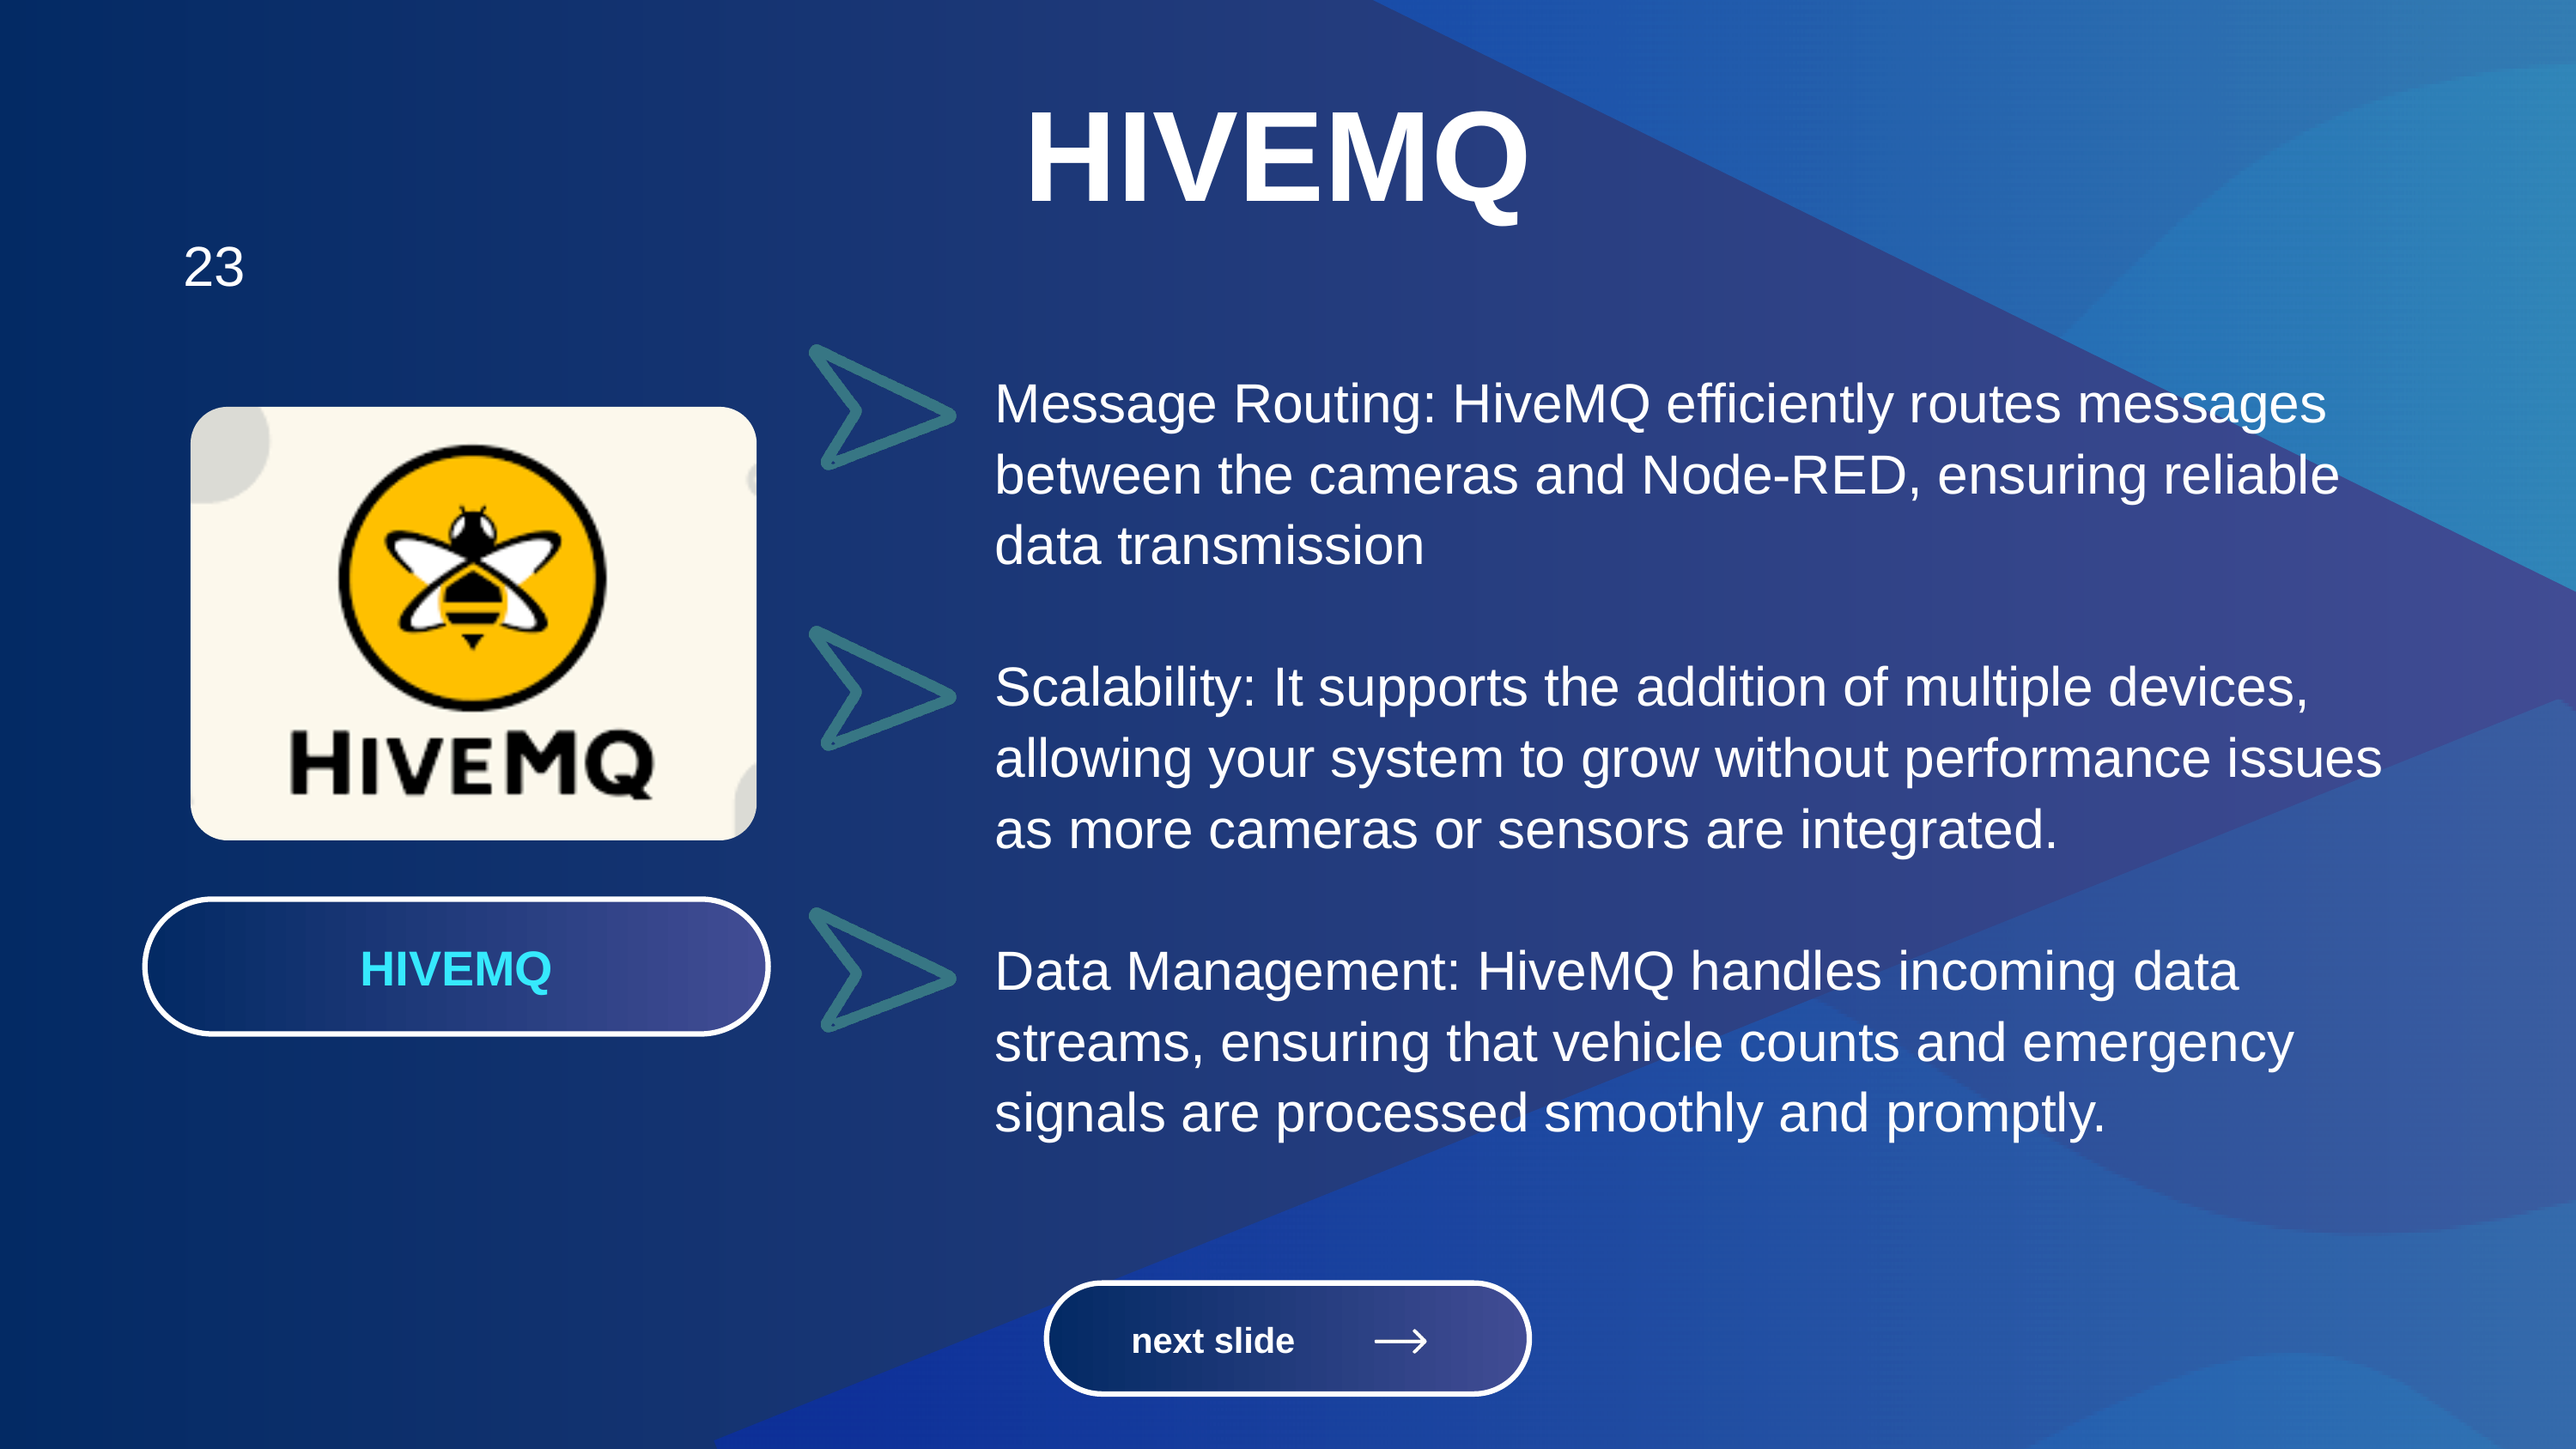

HIVEMQ
23

Message Routing: HiveMQ efficiently routes messages between the cameras and Node-RED, ensuring reliable data transmission

Scalability: It supports the addition of multiple devices, allowing your system to grow without performance issues as more cameras or sensors are integrated.

Data Management: HiveMQ handles incoming data streams, ensuring that vehicle counts and emergency signals are processed smoothly and promptly.

HIVEMQ

next slide